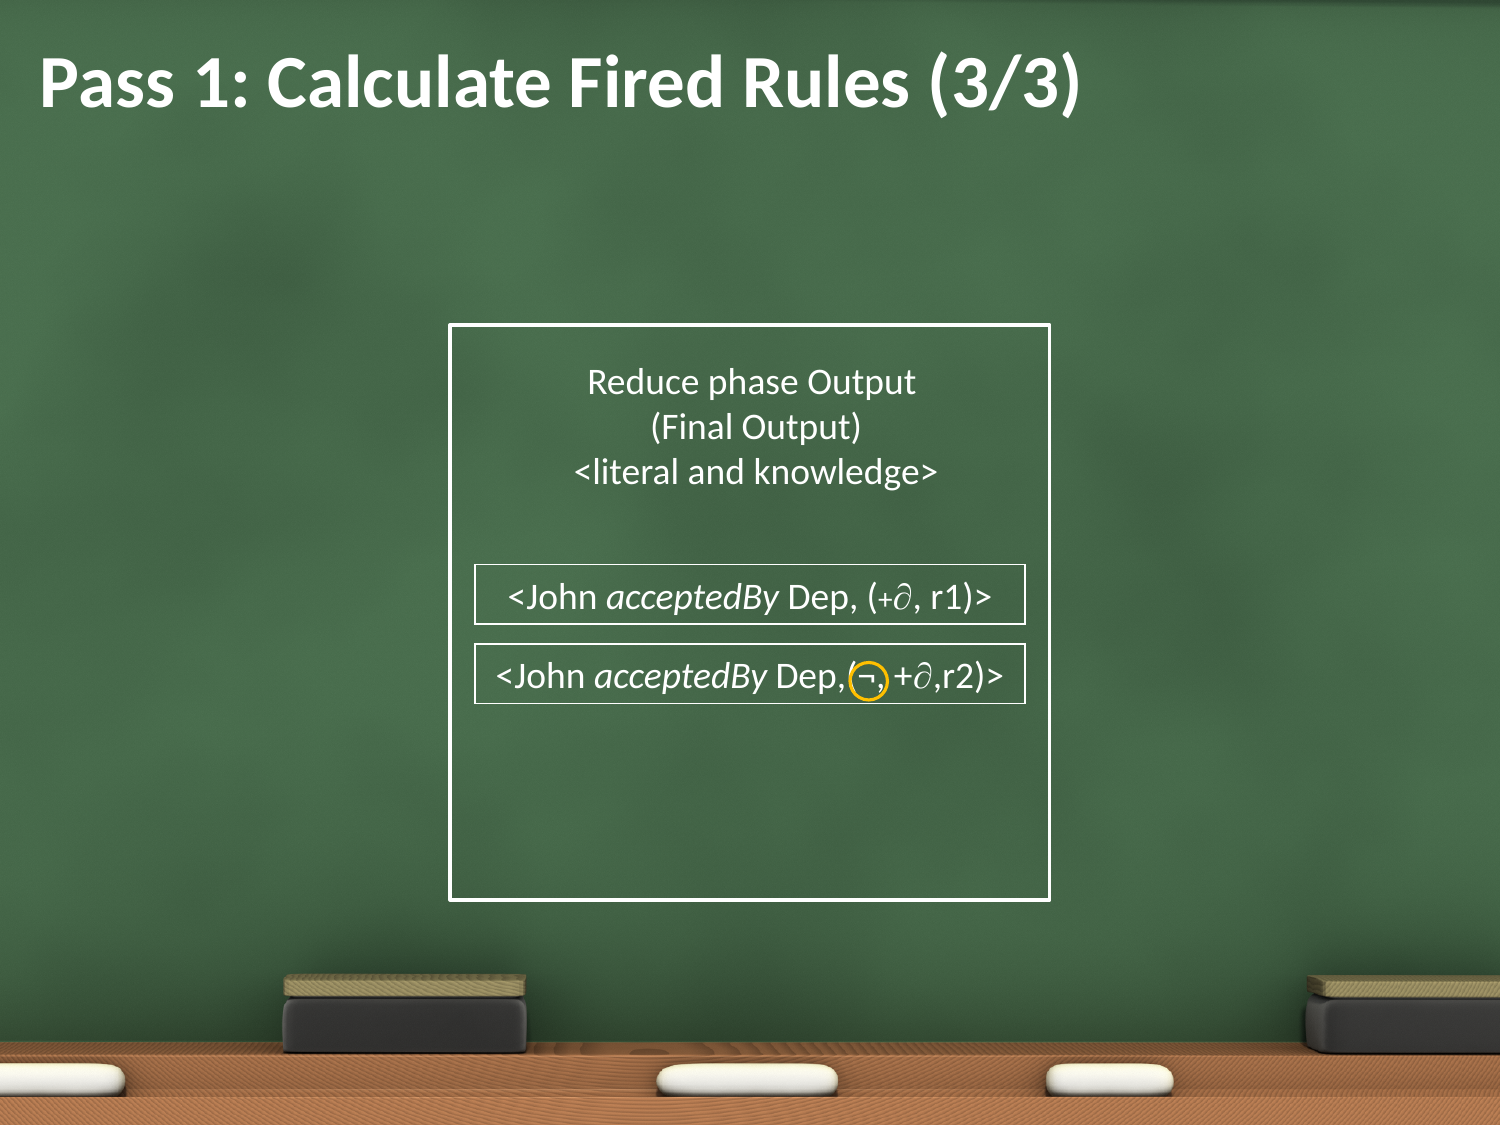

# Pass 1: Calculate Fired Rules (3/3)

Reduce phase Output
(Final Output)
<literal and knowledge>
<John acceptedBy Dep, (+∂, r1)>
<John acceptedBy Dep,(¬, +∂,r2)>